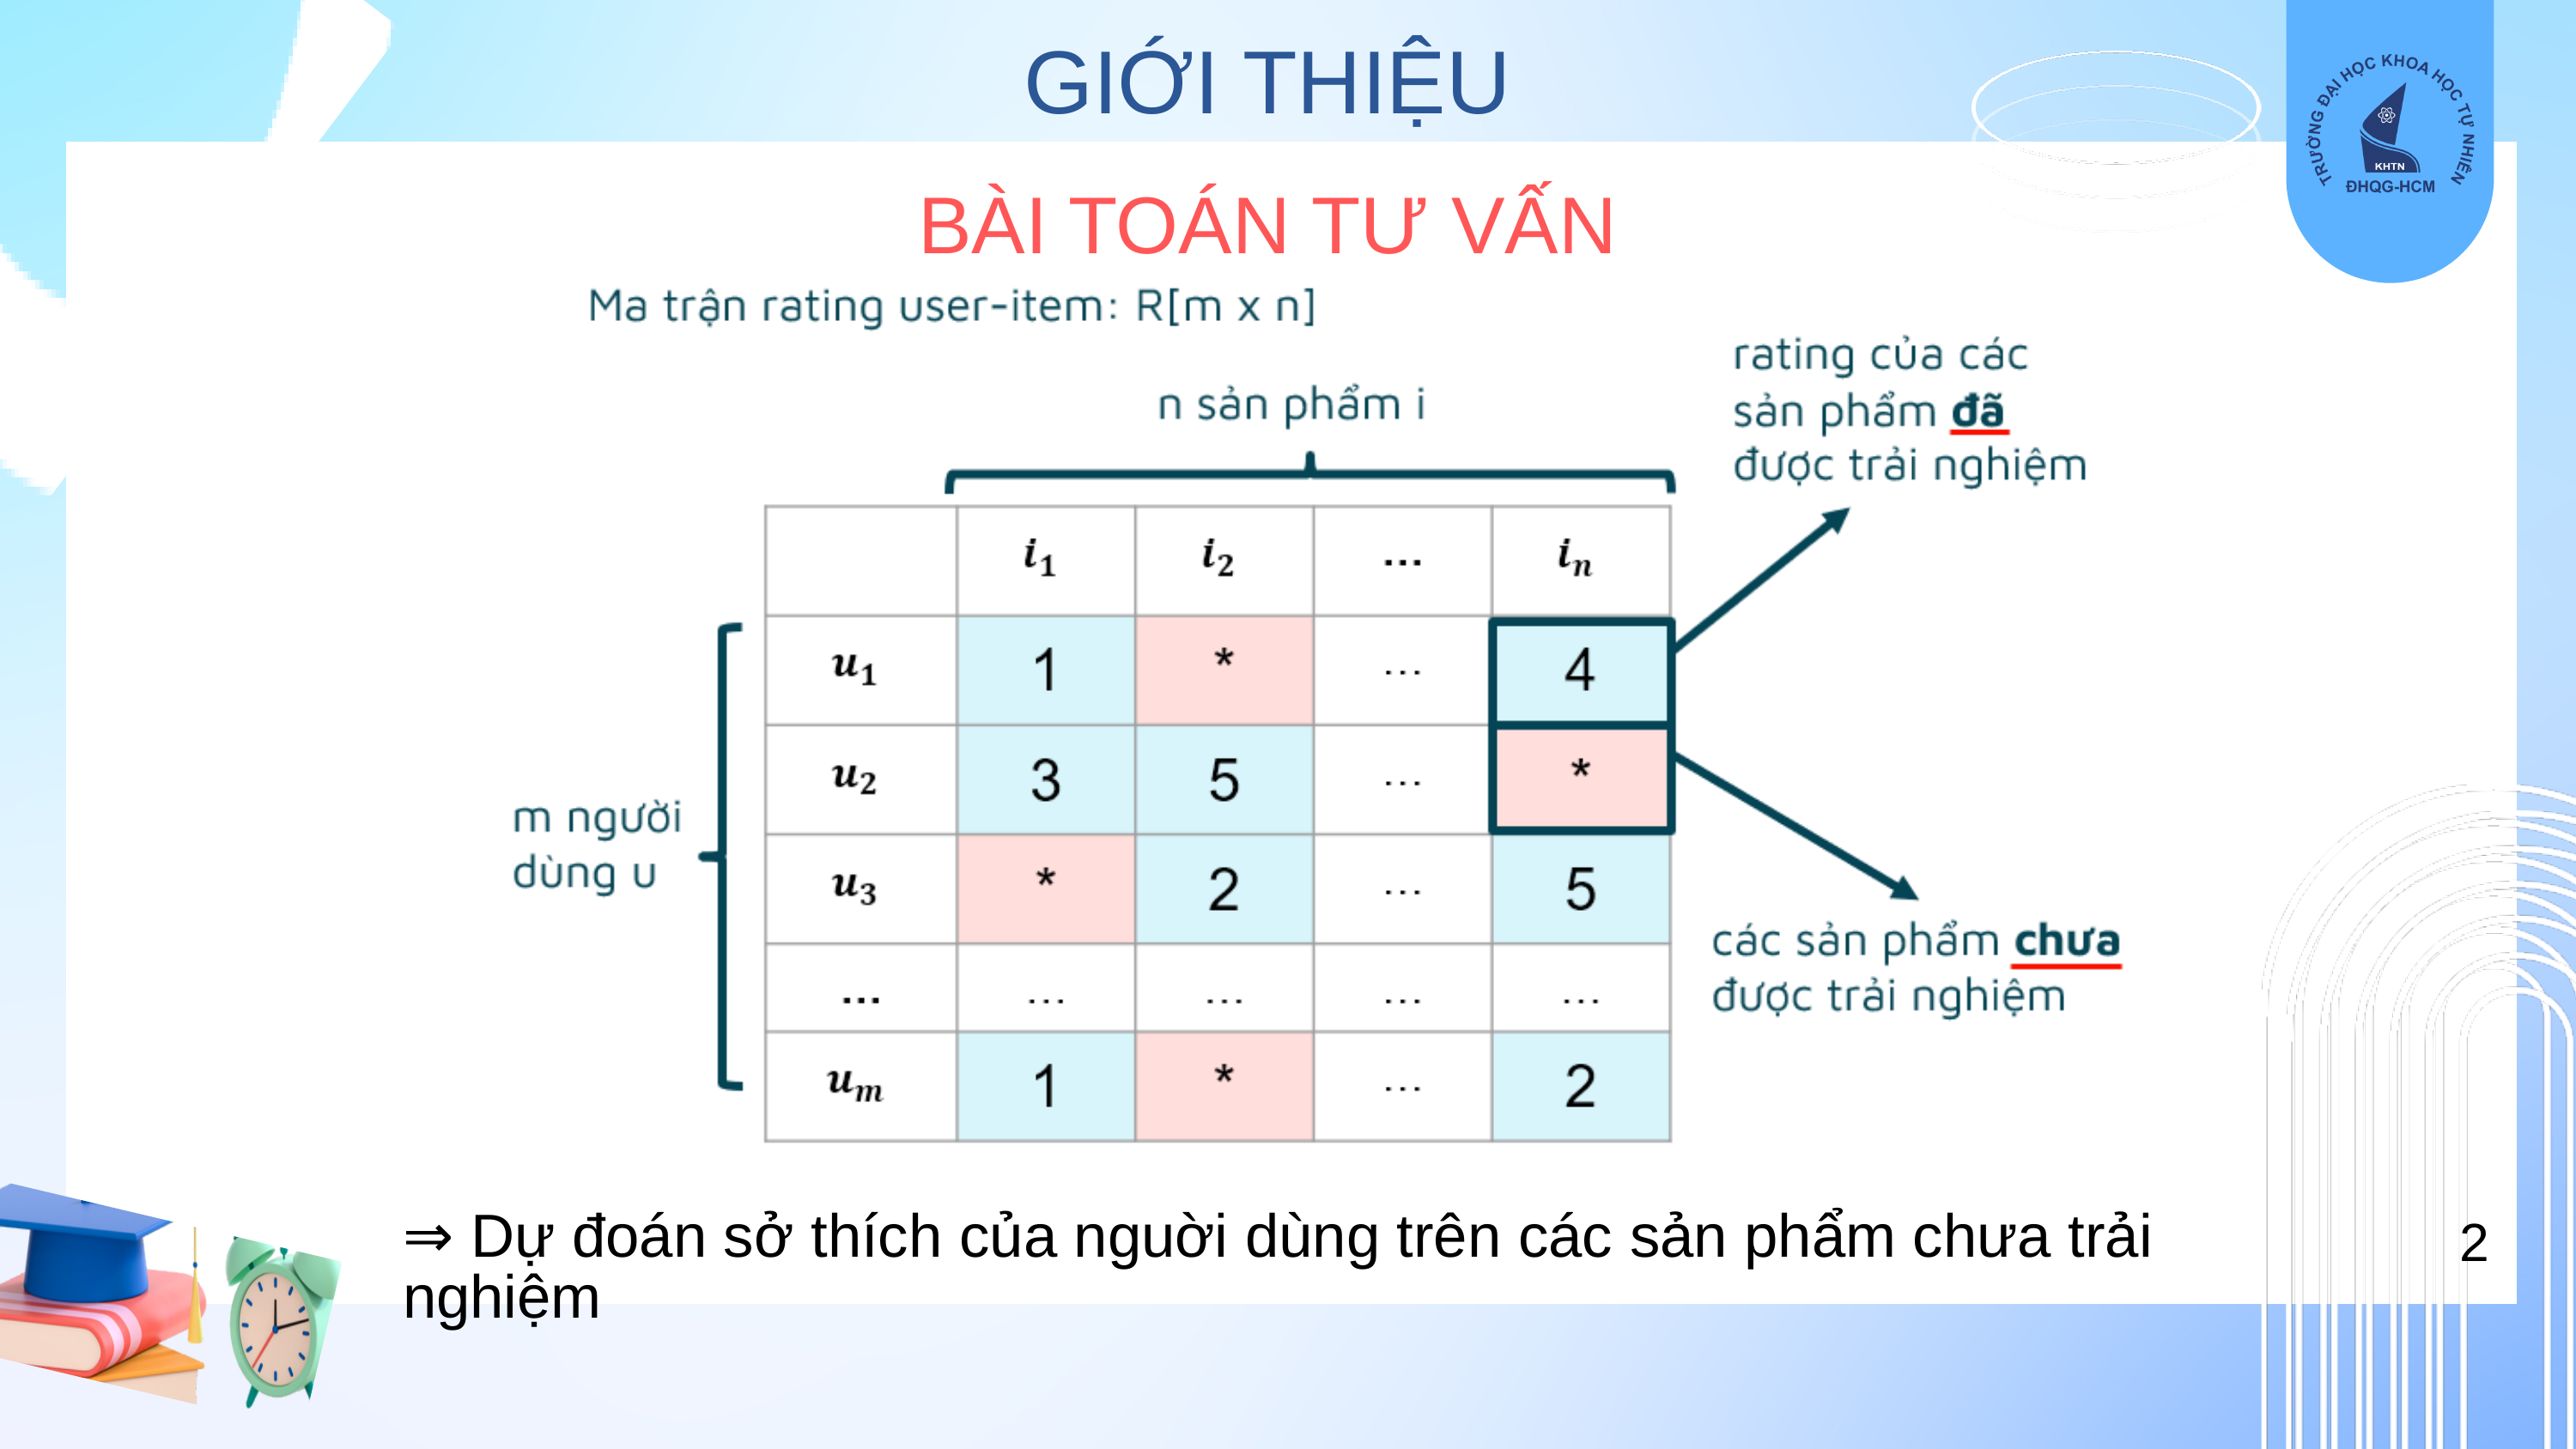

GIỚI THIỆU

BÀI TOÁN TƯ VẤN

2
⇒ Dự đoán sở thích của nguời dùng trên các sản phẩm chưa trải nghiệm